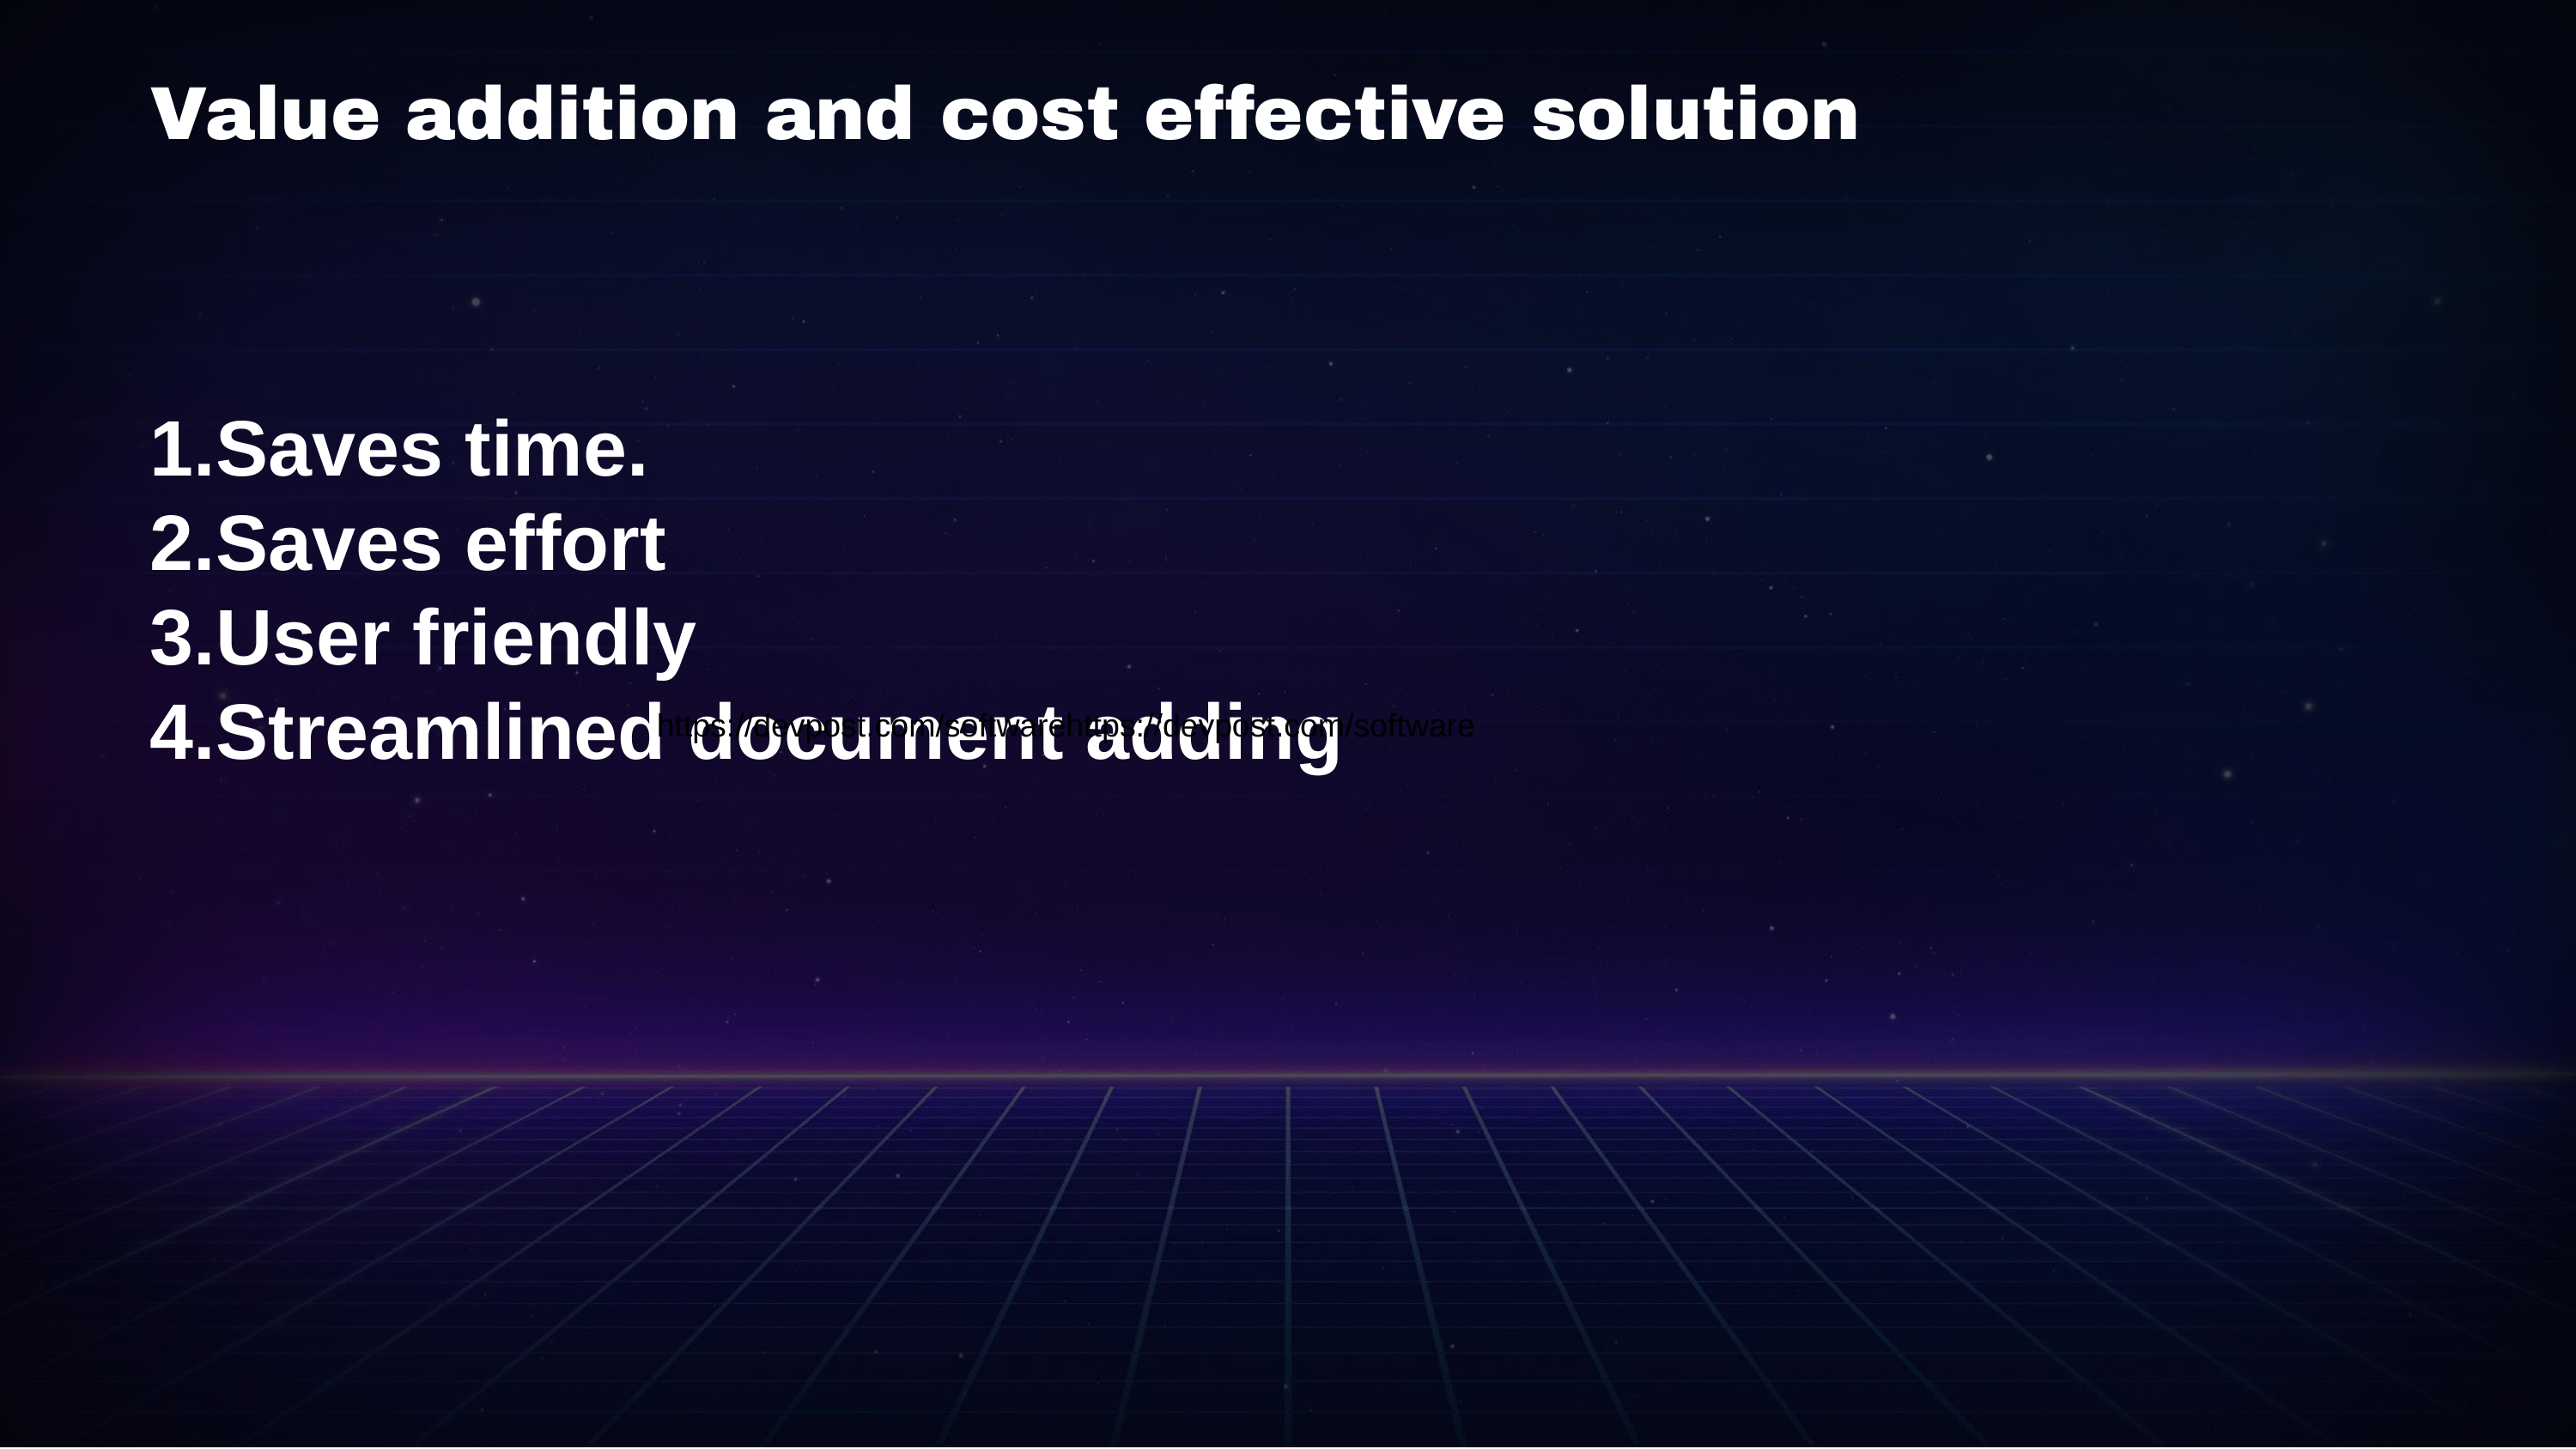

# Value addition and cost effective solution
Saves time.
Saves effort
User friendly
Streamlined document adding
https://devpost.com/softwarehttps://devpost.com/software